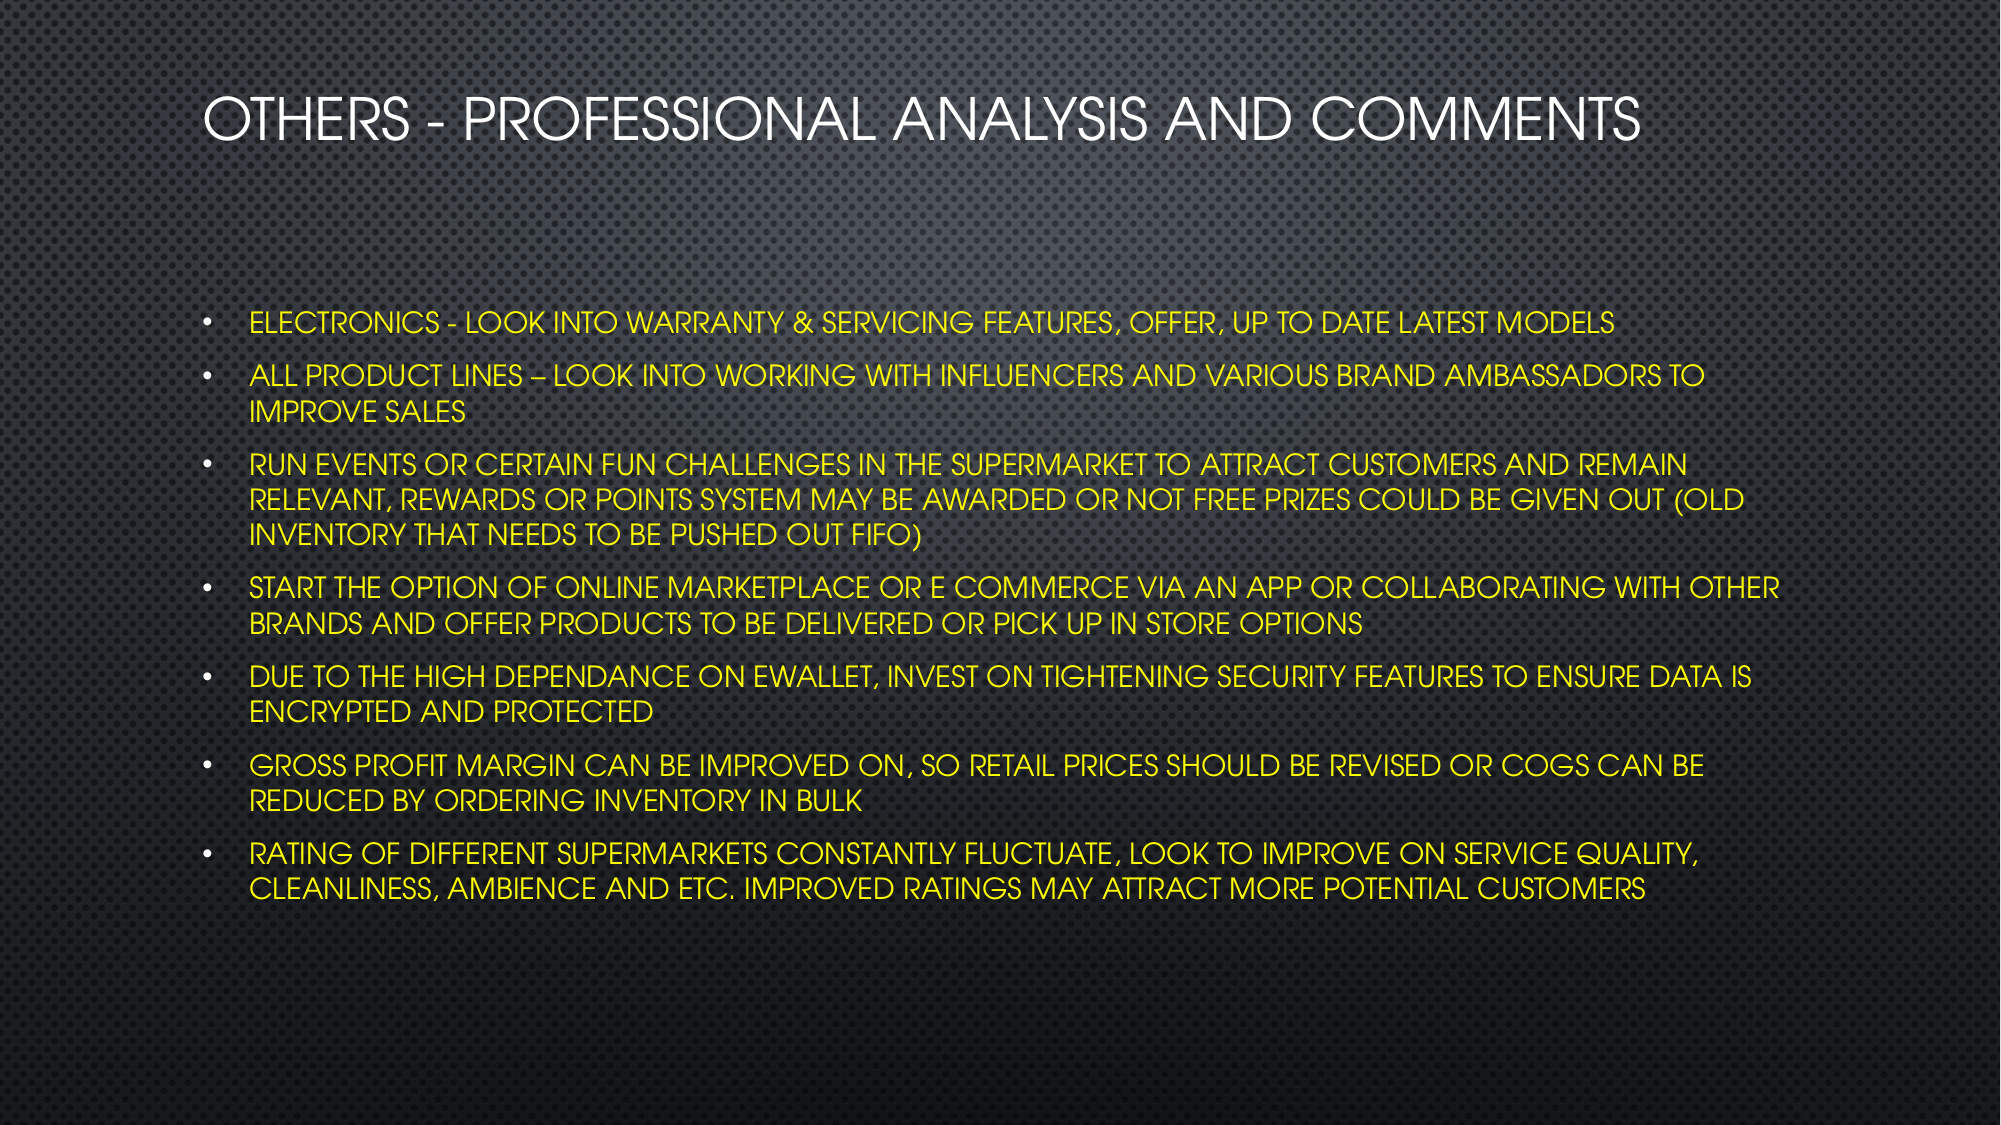

# Others - professional analysis and comments
Electronics - Look into warranty & servicing features, offer, up to date latest models
All product lines – look into working with influencers and various brand ambassadors to improve sales
Run events or certain fun challenges in the supermarket to attract customers and remain relevant, rewards or points system may be awarded or not free prizes could be given out (old inventory that needs to be pushed out FIFO)
Start the option of online marketplace or e commerce via an app or collaborating with other brands and offer products to be delivered or pick up in store options
Due to the high dependance on ewallet, invest on tightening security features to ensure data is encrypted and protected
Gross profit margin can be improved on, so retail prices should be revised or COGS can be reduced by ordering inventory in bulk
Rating of different supermarkets constantly fluctuate, look to improve on service quality, cleanliness, ambience and etc. improved ratings may attract more potential customers